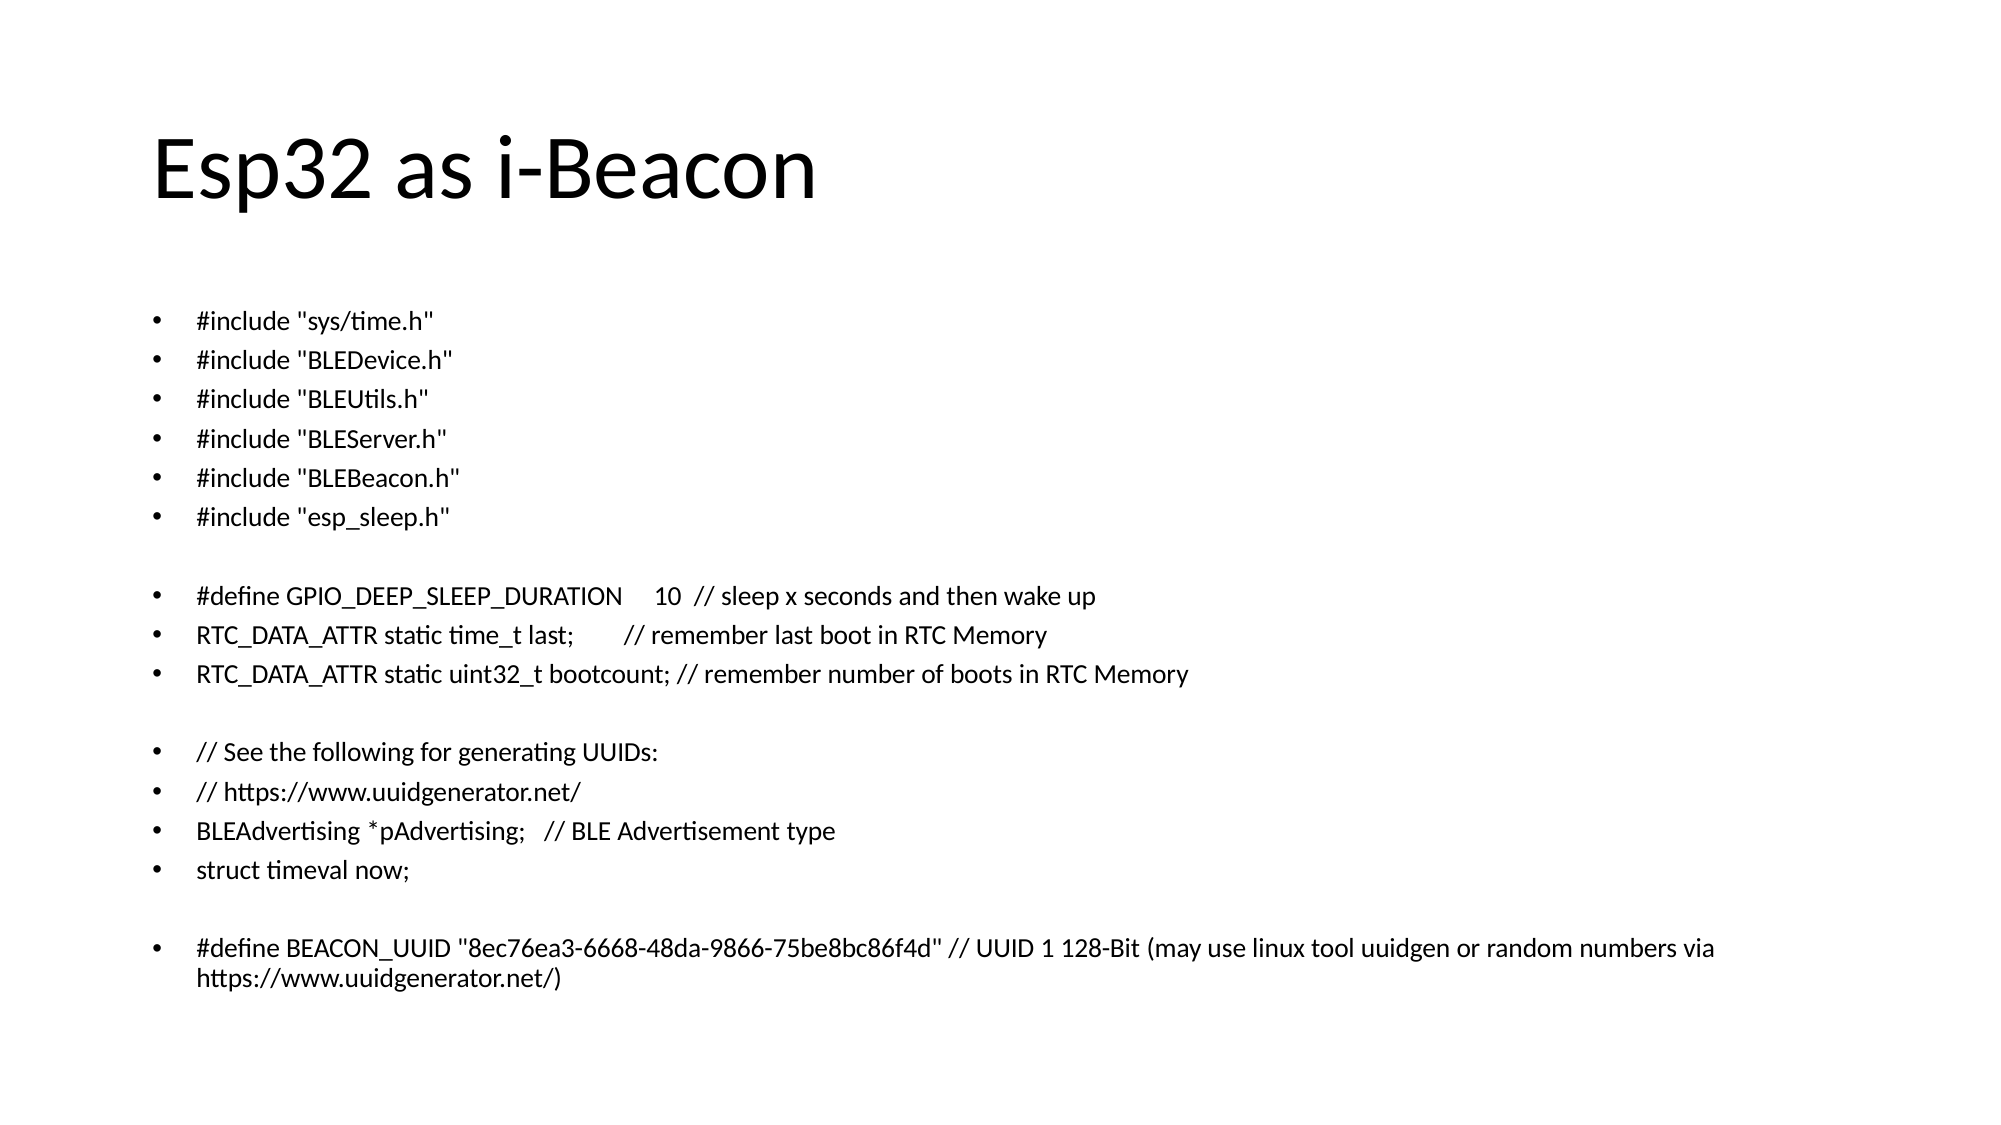

# Esp32 as i-Beacon
#include "sys/time.h"
#include "BLEDevice.h"
#include "BLEUtils.h"
#include "BLEServer.h"
#include "BLEBeacon.h"
#include "esp_sleep.h"

#define GPIO_DEEP_SLEEP_DURATION     10  // sleep x seconds and then wake up
RTC_DATA_ATTR static time_t last;        // remember last boot in RTC Memory
RTC_DATA_ATTR static uint32_t bootcount; // remember number of boots in RTC Memory

// See the following for generating UUIDs:
// https://www.uuidgenerator.net/
BLEAdvertising *pAdvertising;   // BLE Advertisement type
struct timeval now;

#define BEACON_UUID "8ec76ea3-6668-48da-9866-75be8bc86f4d" // UUID 1 128-Bit (may use linux tool uuidgen or random numbers via https://www.uuidgenerator.net/)